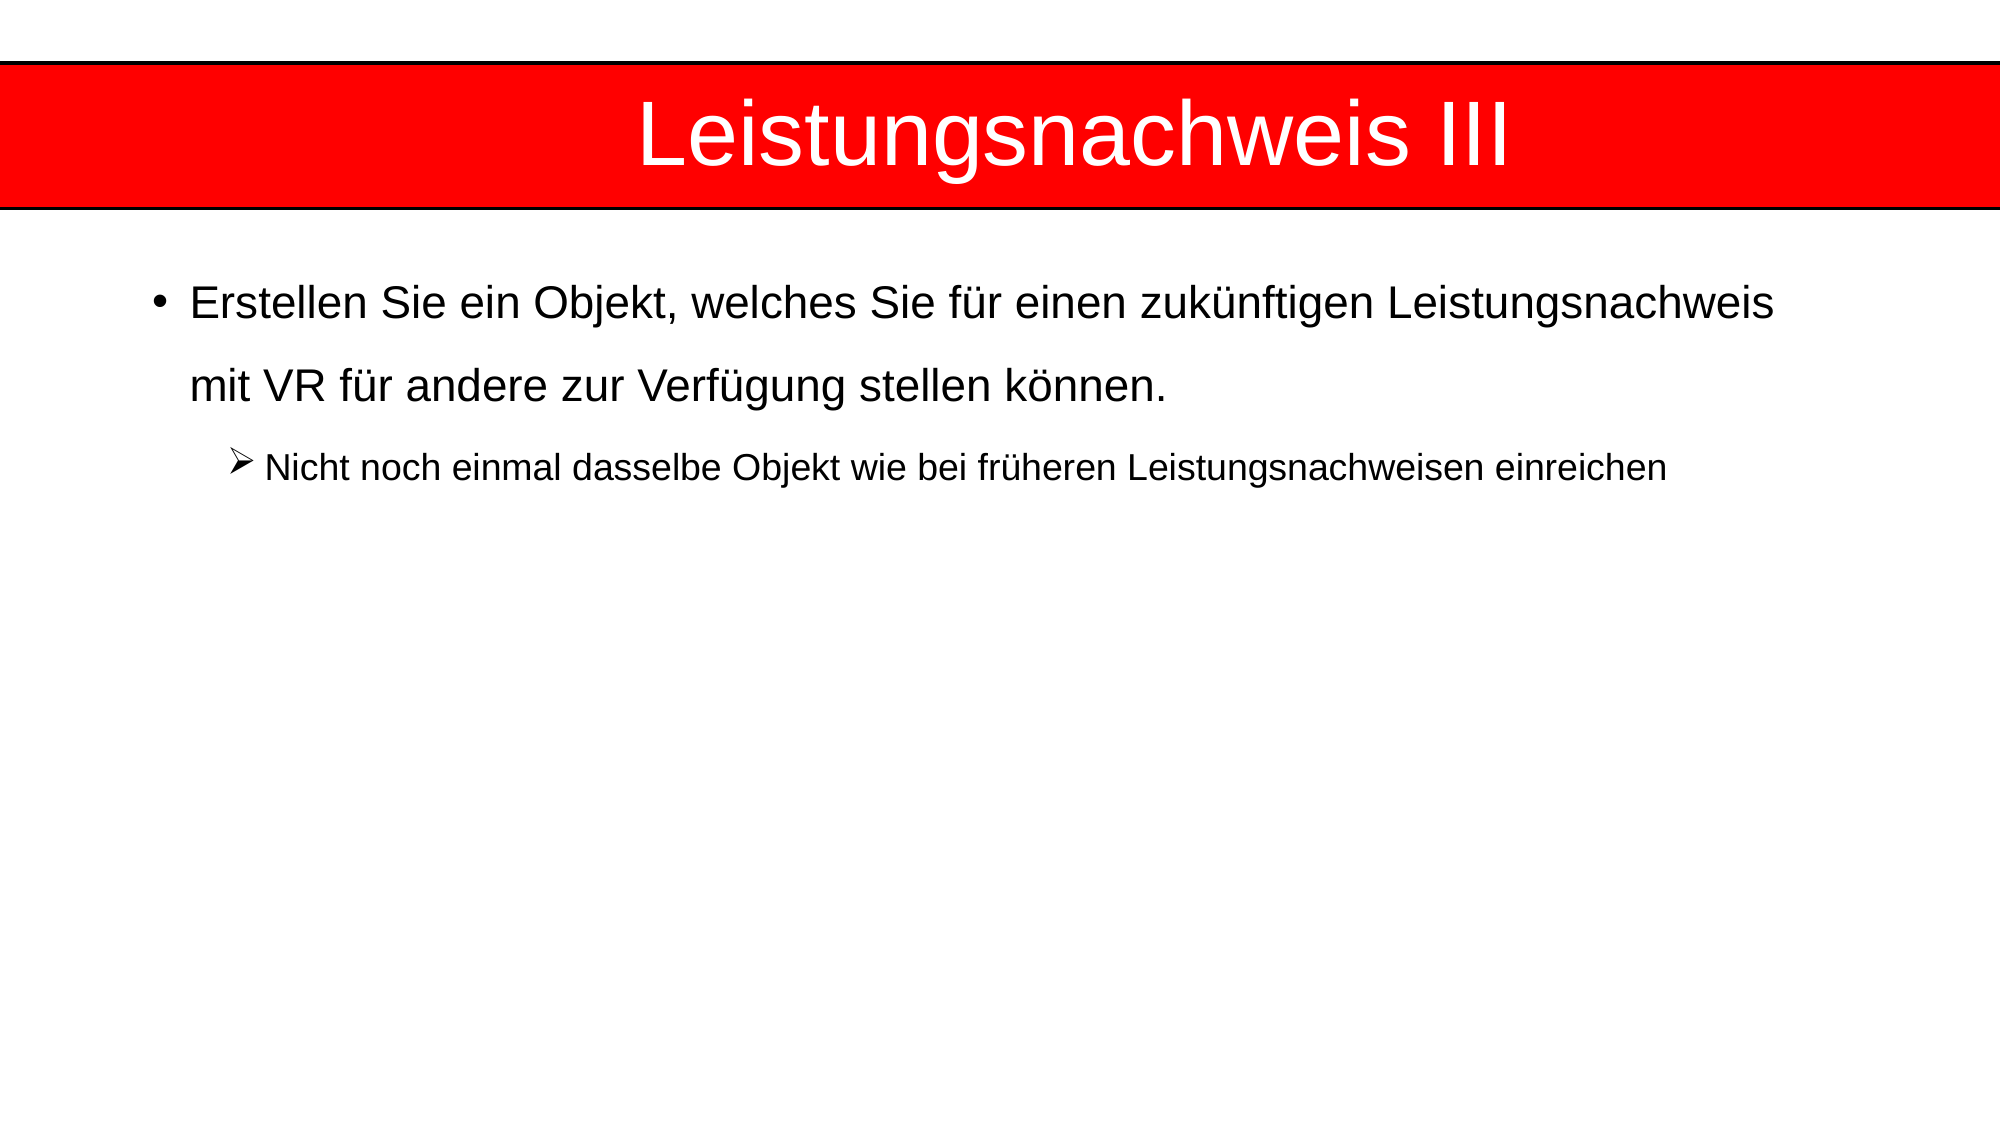

Leistungsnachweis III
Erstellen Sie ein Objekt, welches Sie für einen zukünftigen Leistungsnachweis mit VR für andere zur Verfügung stellen können.
Nicht noch einmal dasselbe Objekt wie bei früheren Leistungsnachweisen einreichen